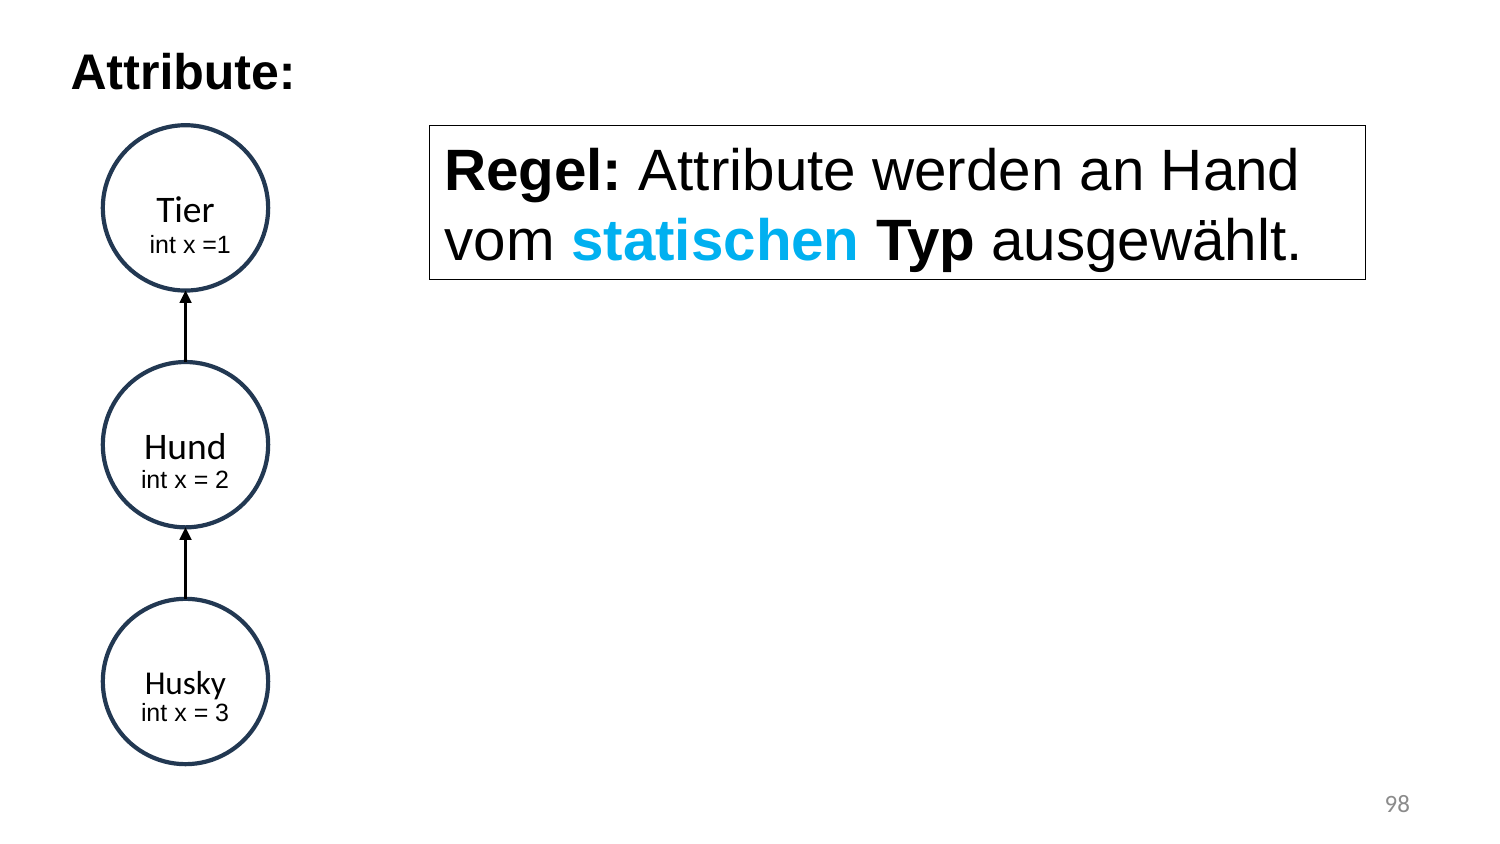

Attribute:
Tier
Regel: Attribute werden an Hand vom statischen Typ ausgewählt.
int x =1
Hund
int x = 2
Husky
int x = 3
98